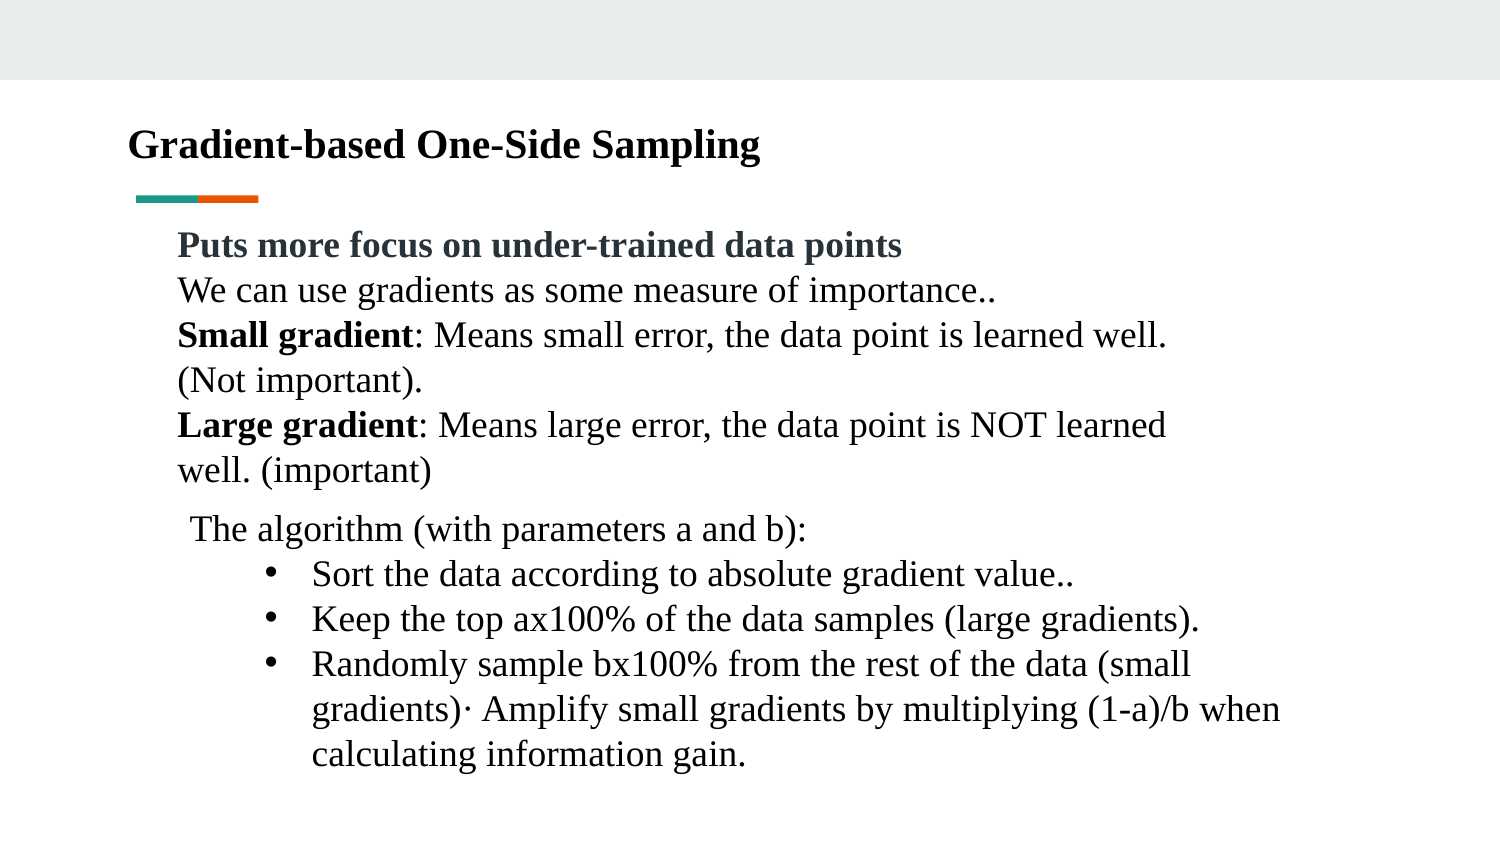

Gradient-based One-Side Sampling

Puts more focus on under-trained data points
We can use gradients as some measure of importance..
Small gradient: Means small error, the data point is learned well. (Not important).
Large gradient: Means large error, the data point is NOT learned well. (important)
The algorithm (with parameters a and b):
Sort the data according to absolute gradient value..
Keep the top ax100% of the data samples (large gradients).
Randomly sample bx100% from the rest of the data (small gradients)· Amplify small gradients by multiplying (1-a)/b when calculating information gain.